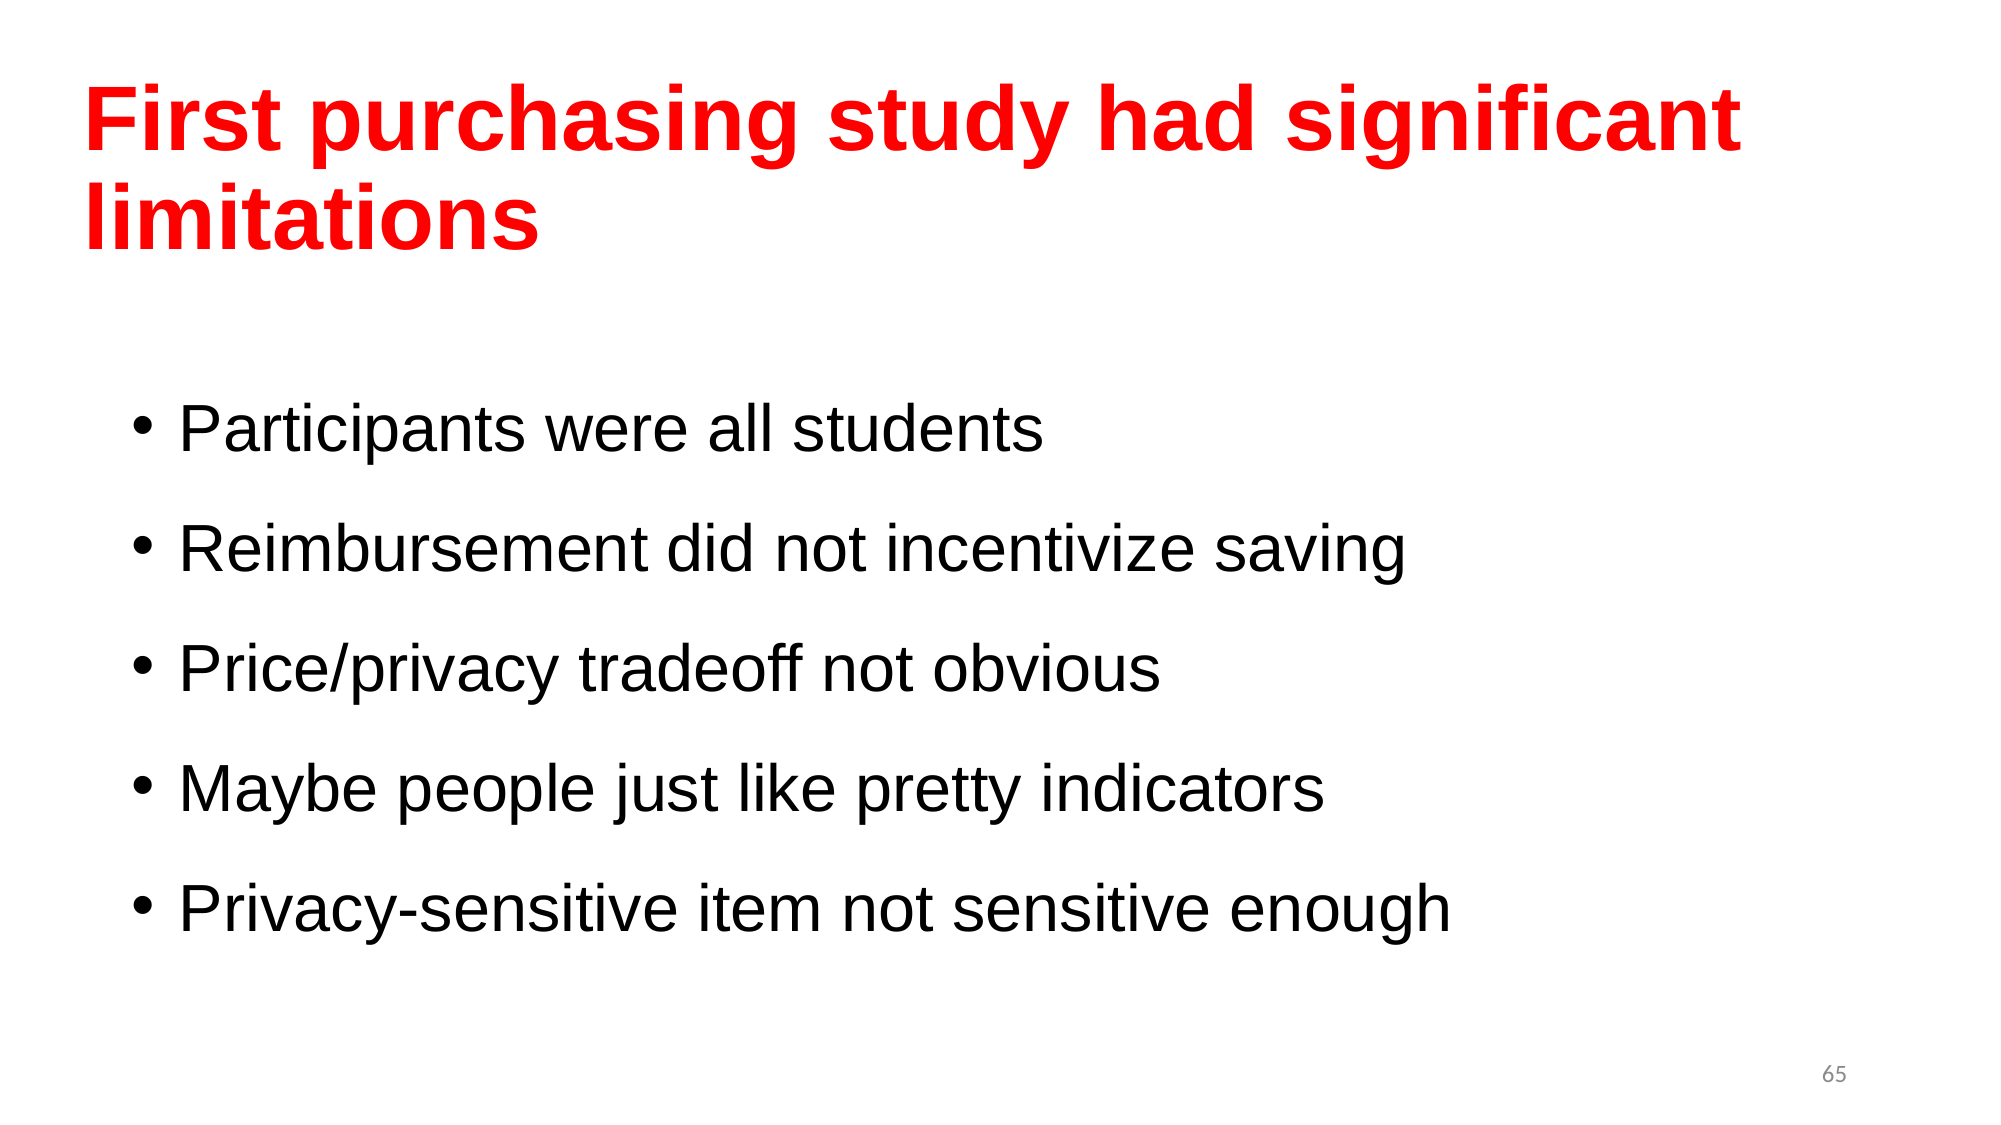

# First purchasing study had significant limitations
Participants were all students
Reimbursement did not incentivize saving
Price/privacy tradeoff not obvious
Maybe people just like pretty indicators
Privacy-sensitive item not sensitive enough
65